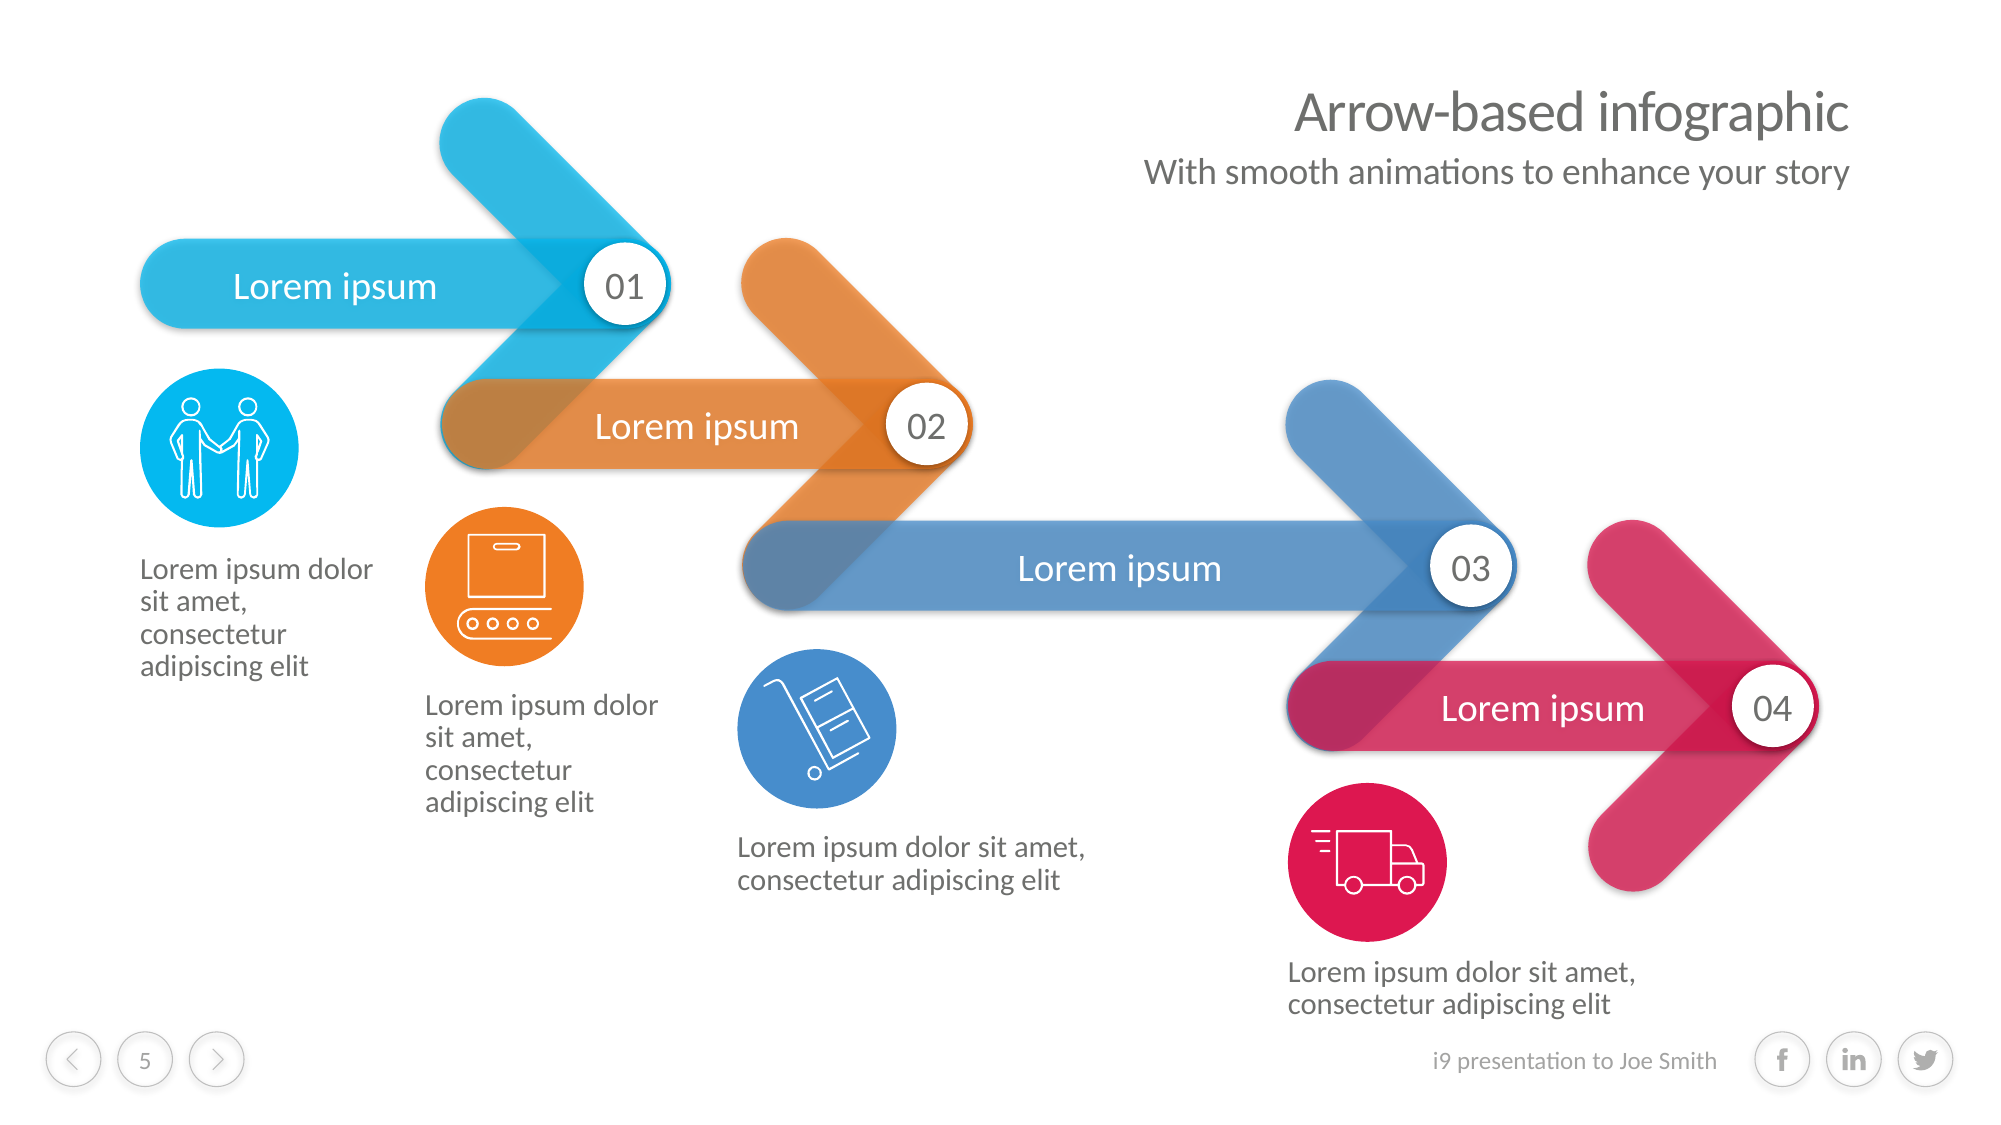

# Arrow-based infographic

Lorem ipsum
01

With smooth animations to enhance your story

Lorem ipsum
02

Lorem ipsum
03

Lorem ipsum
04

Lorem ipsum dolor sit amet, consectetur adipiscing elit

Lorem ipsum dolor sit amet, consectetur adipiscing elit

Lorem ipsum dolor sit amet, consectetur adipiscing elit
Lorem ipsum dolor sit amet, consectetur adipiscing elit